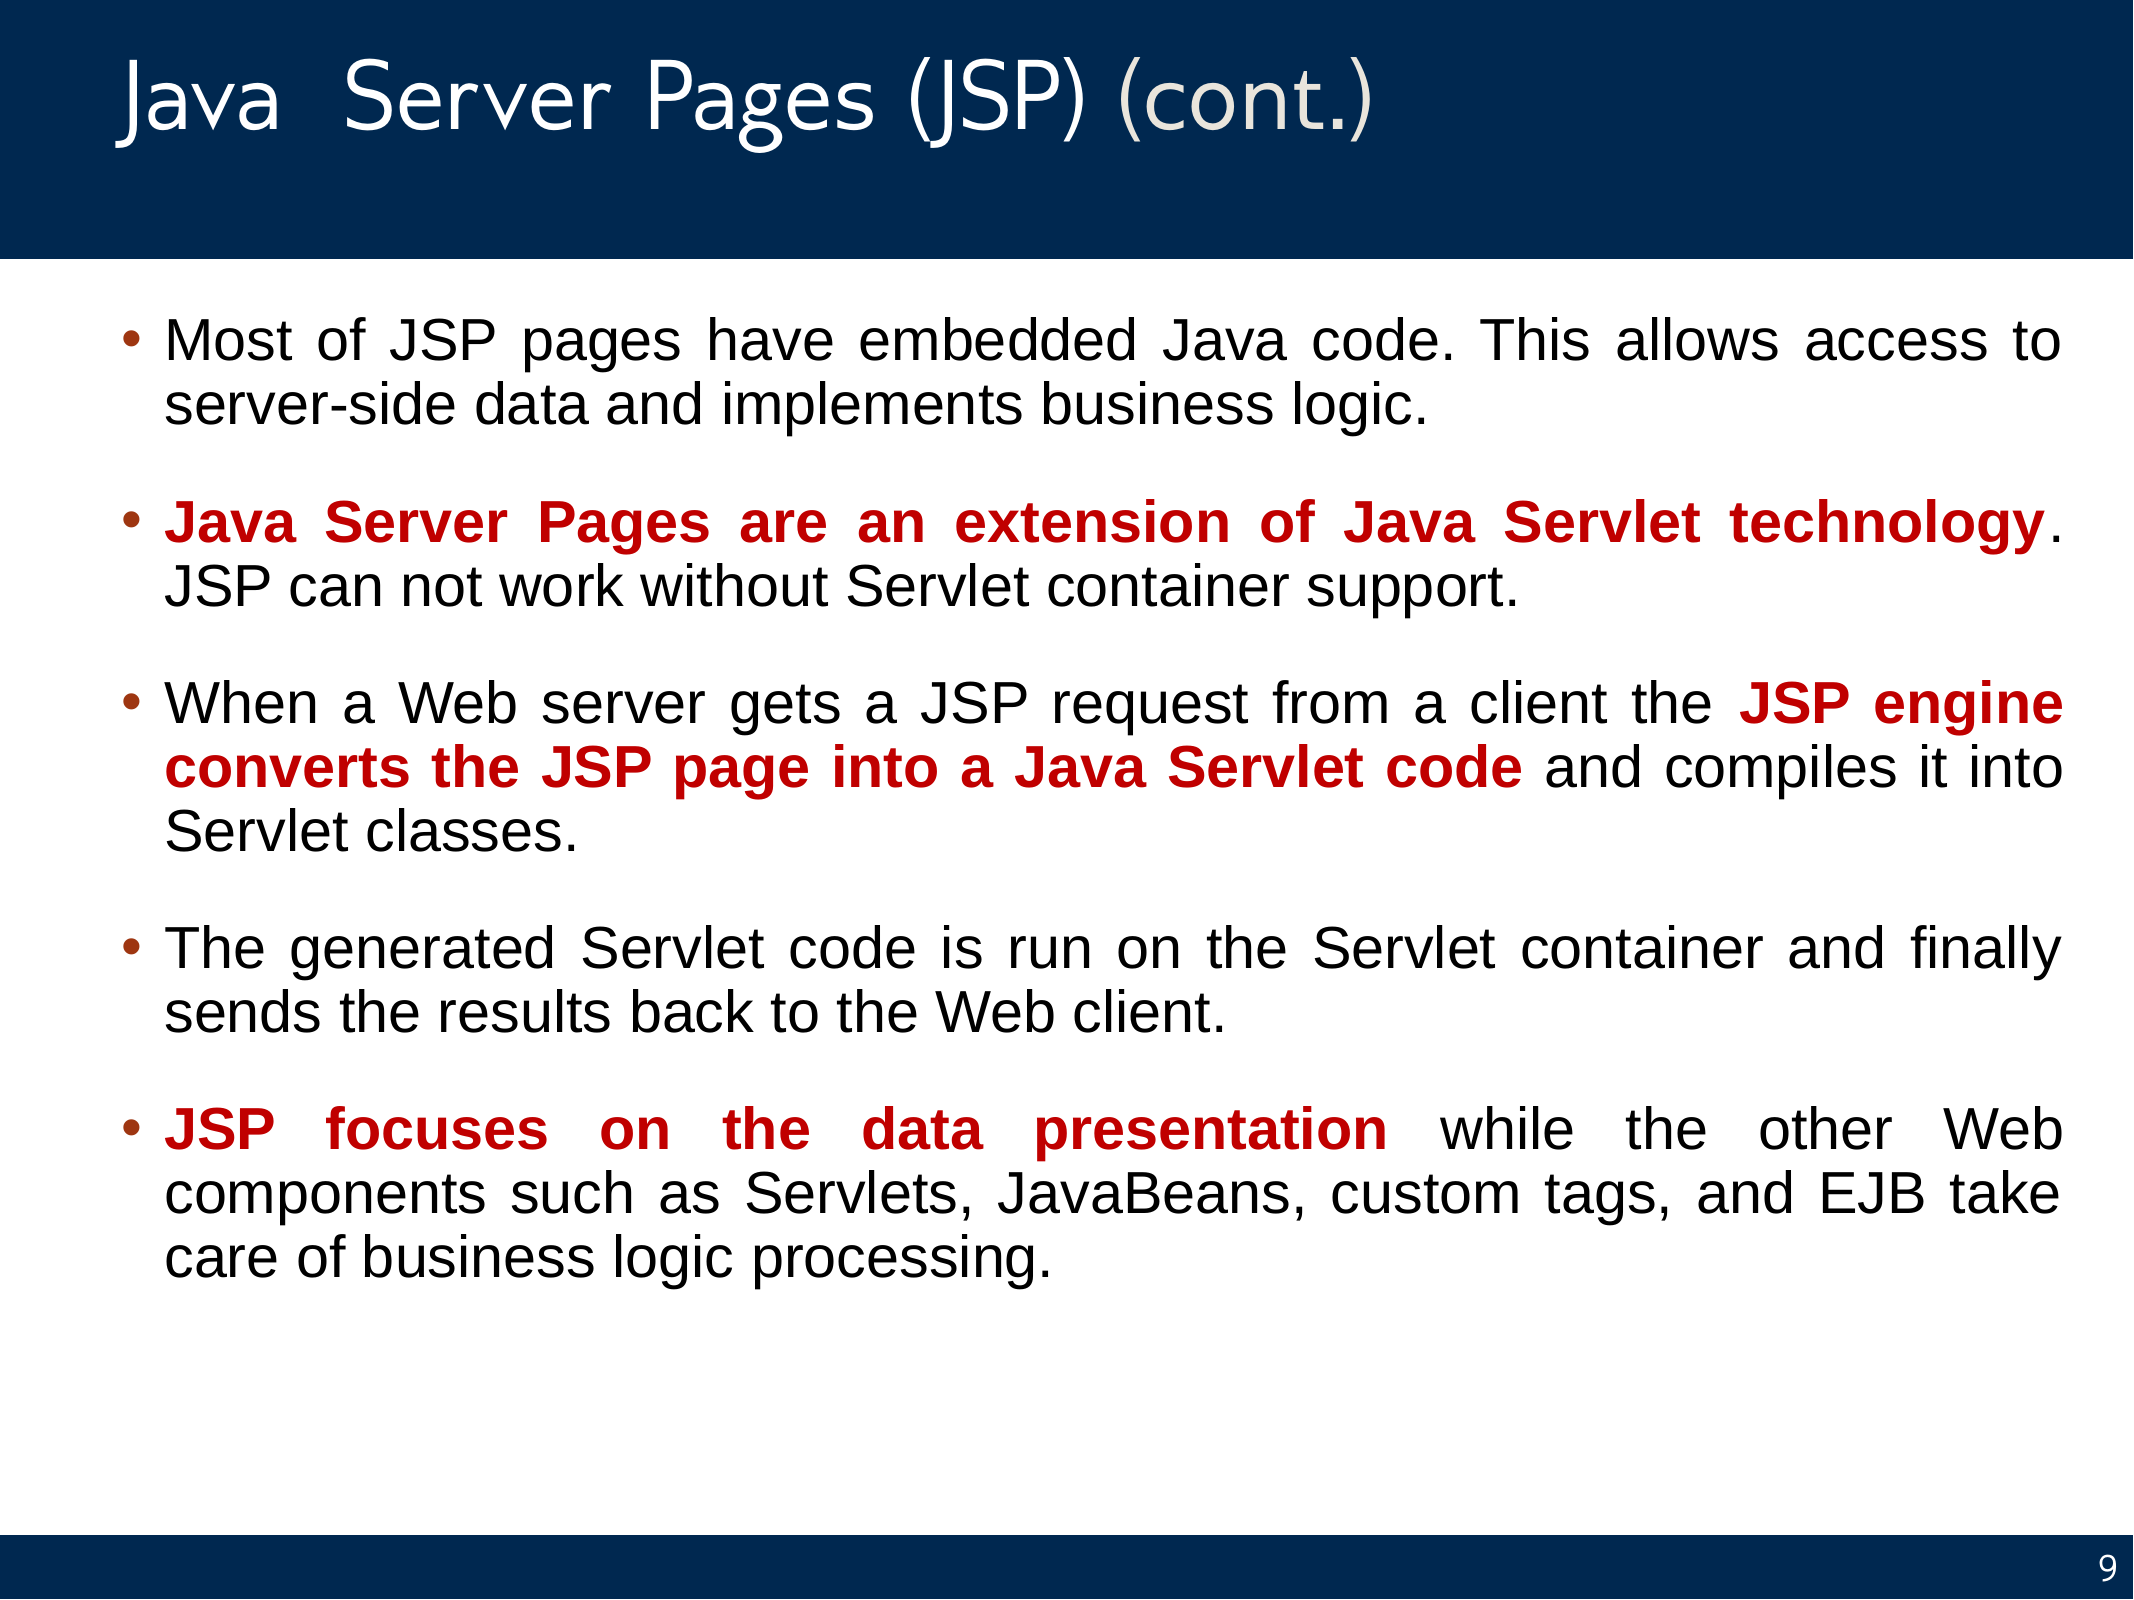

# Java  Server Pages (JSP) (cont.)
Most of JSP pages have embedded Java code. This allows access to server-side data and implements business logic.
Java Server Pages are an extension of Java Servlet technology. JSP can not work without Servlet container support.
When a Web server gets a JSP request from a client the JSP engine converts the JSP page into a Java Servlet code and compiles it into Servlet classes.
The generated Servlet code is run on the Servlet container and finally sends the results back to the Web client.
JSP focuses on the data presentation while the other Web components such as Servlets, JavaBeans, custom tags, and EJB take care of business logic processing.